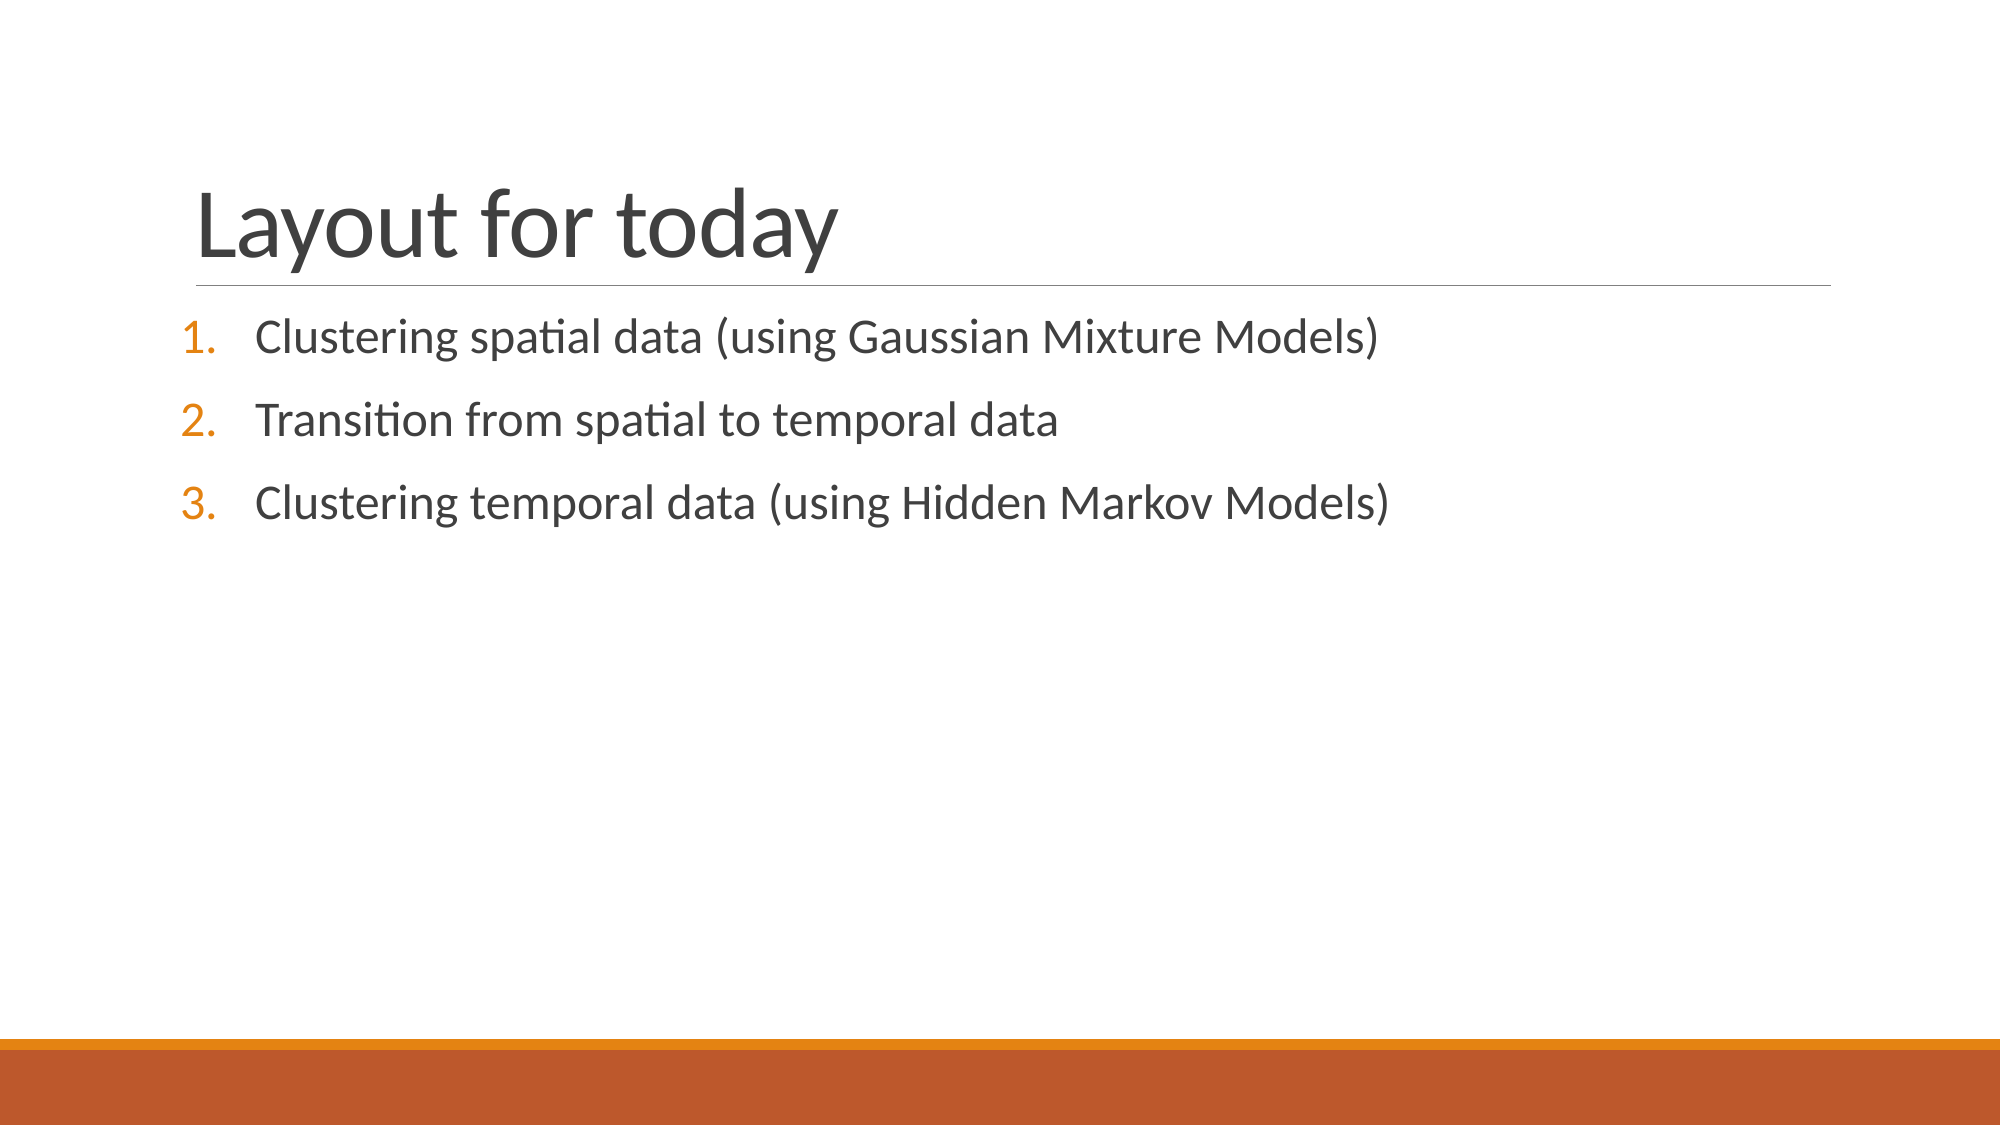

# Layout for today
Clustering spatial data (using Gaussian Mixture Models)
Transition from spatial to temporal data
Clustering temporal data (using Hidden Markov Models)